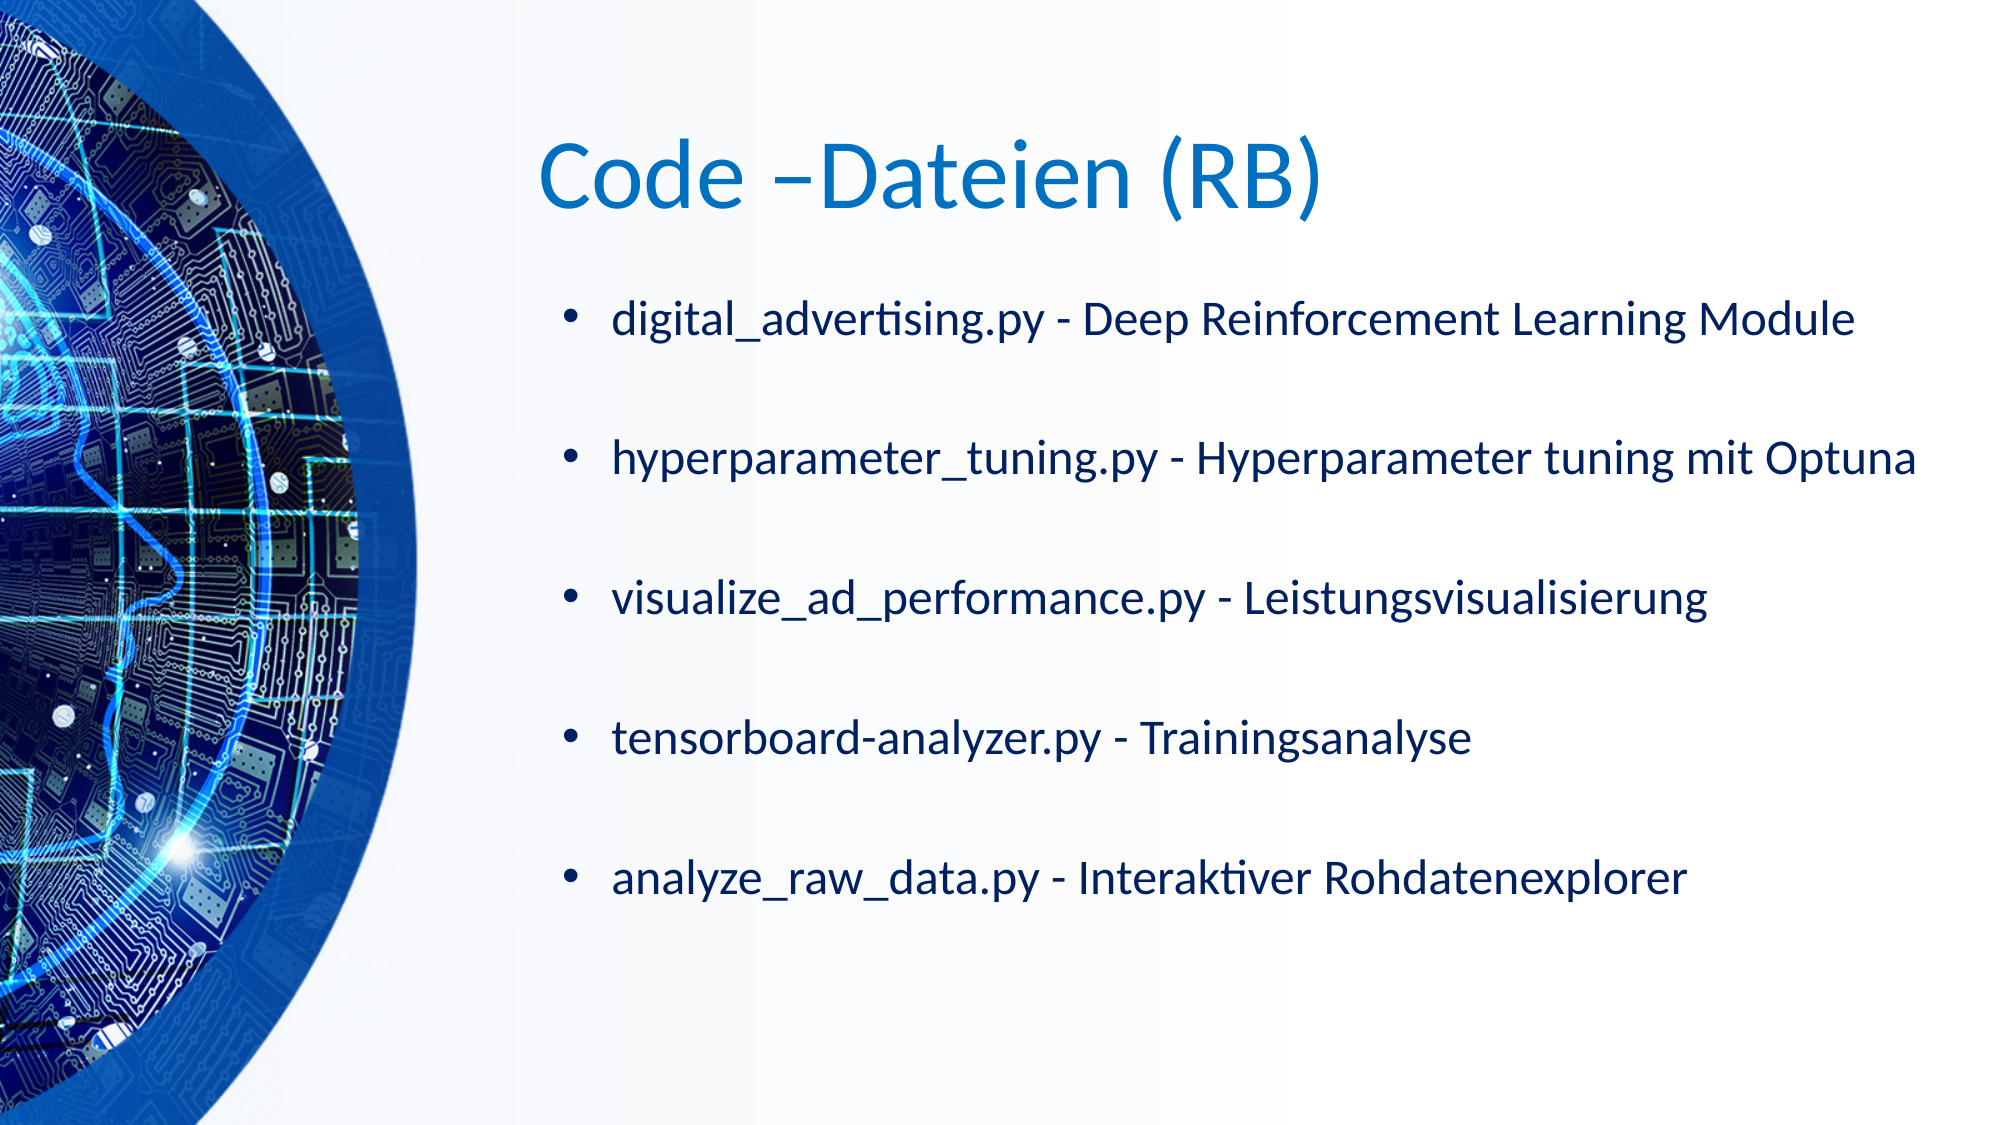

# Code –Dateien (RB)
digital_advertising.py - Deep Reinforcement Learning Module

hyperparameter_tuning.py - Hyperparameter tuning mit Optuna

visualize_ad_performance.py - Leistungsvisualisierung

tensorboard-analyzer.py - Trainingsanalyse

analyze_raw_data.py - Interaktiver Rohdatenexplorer